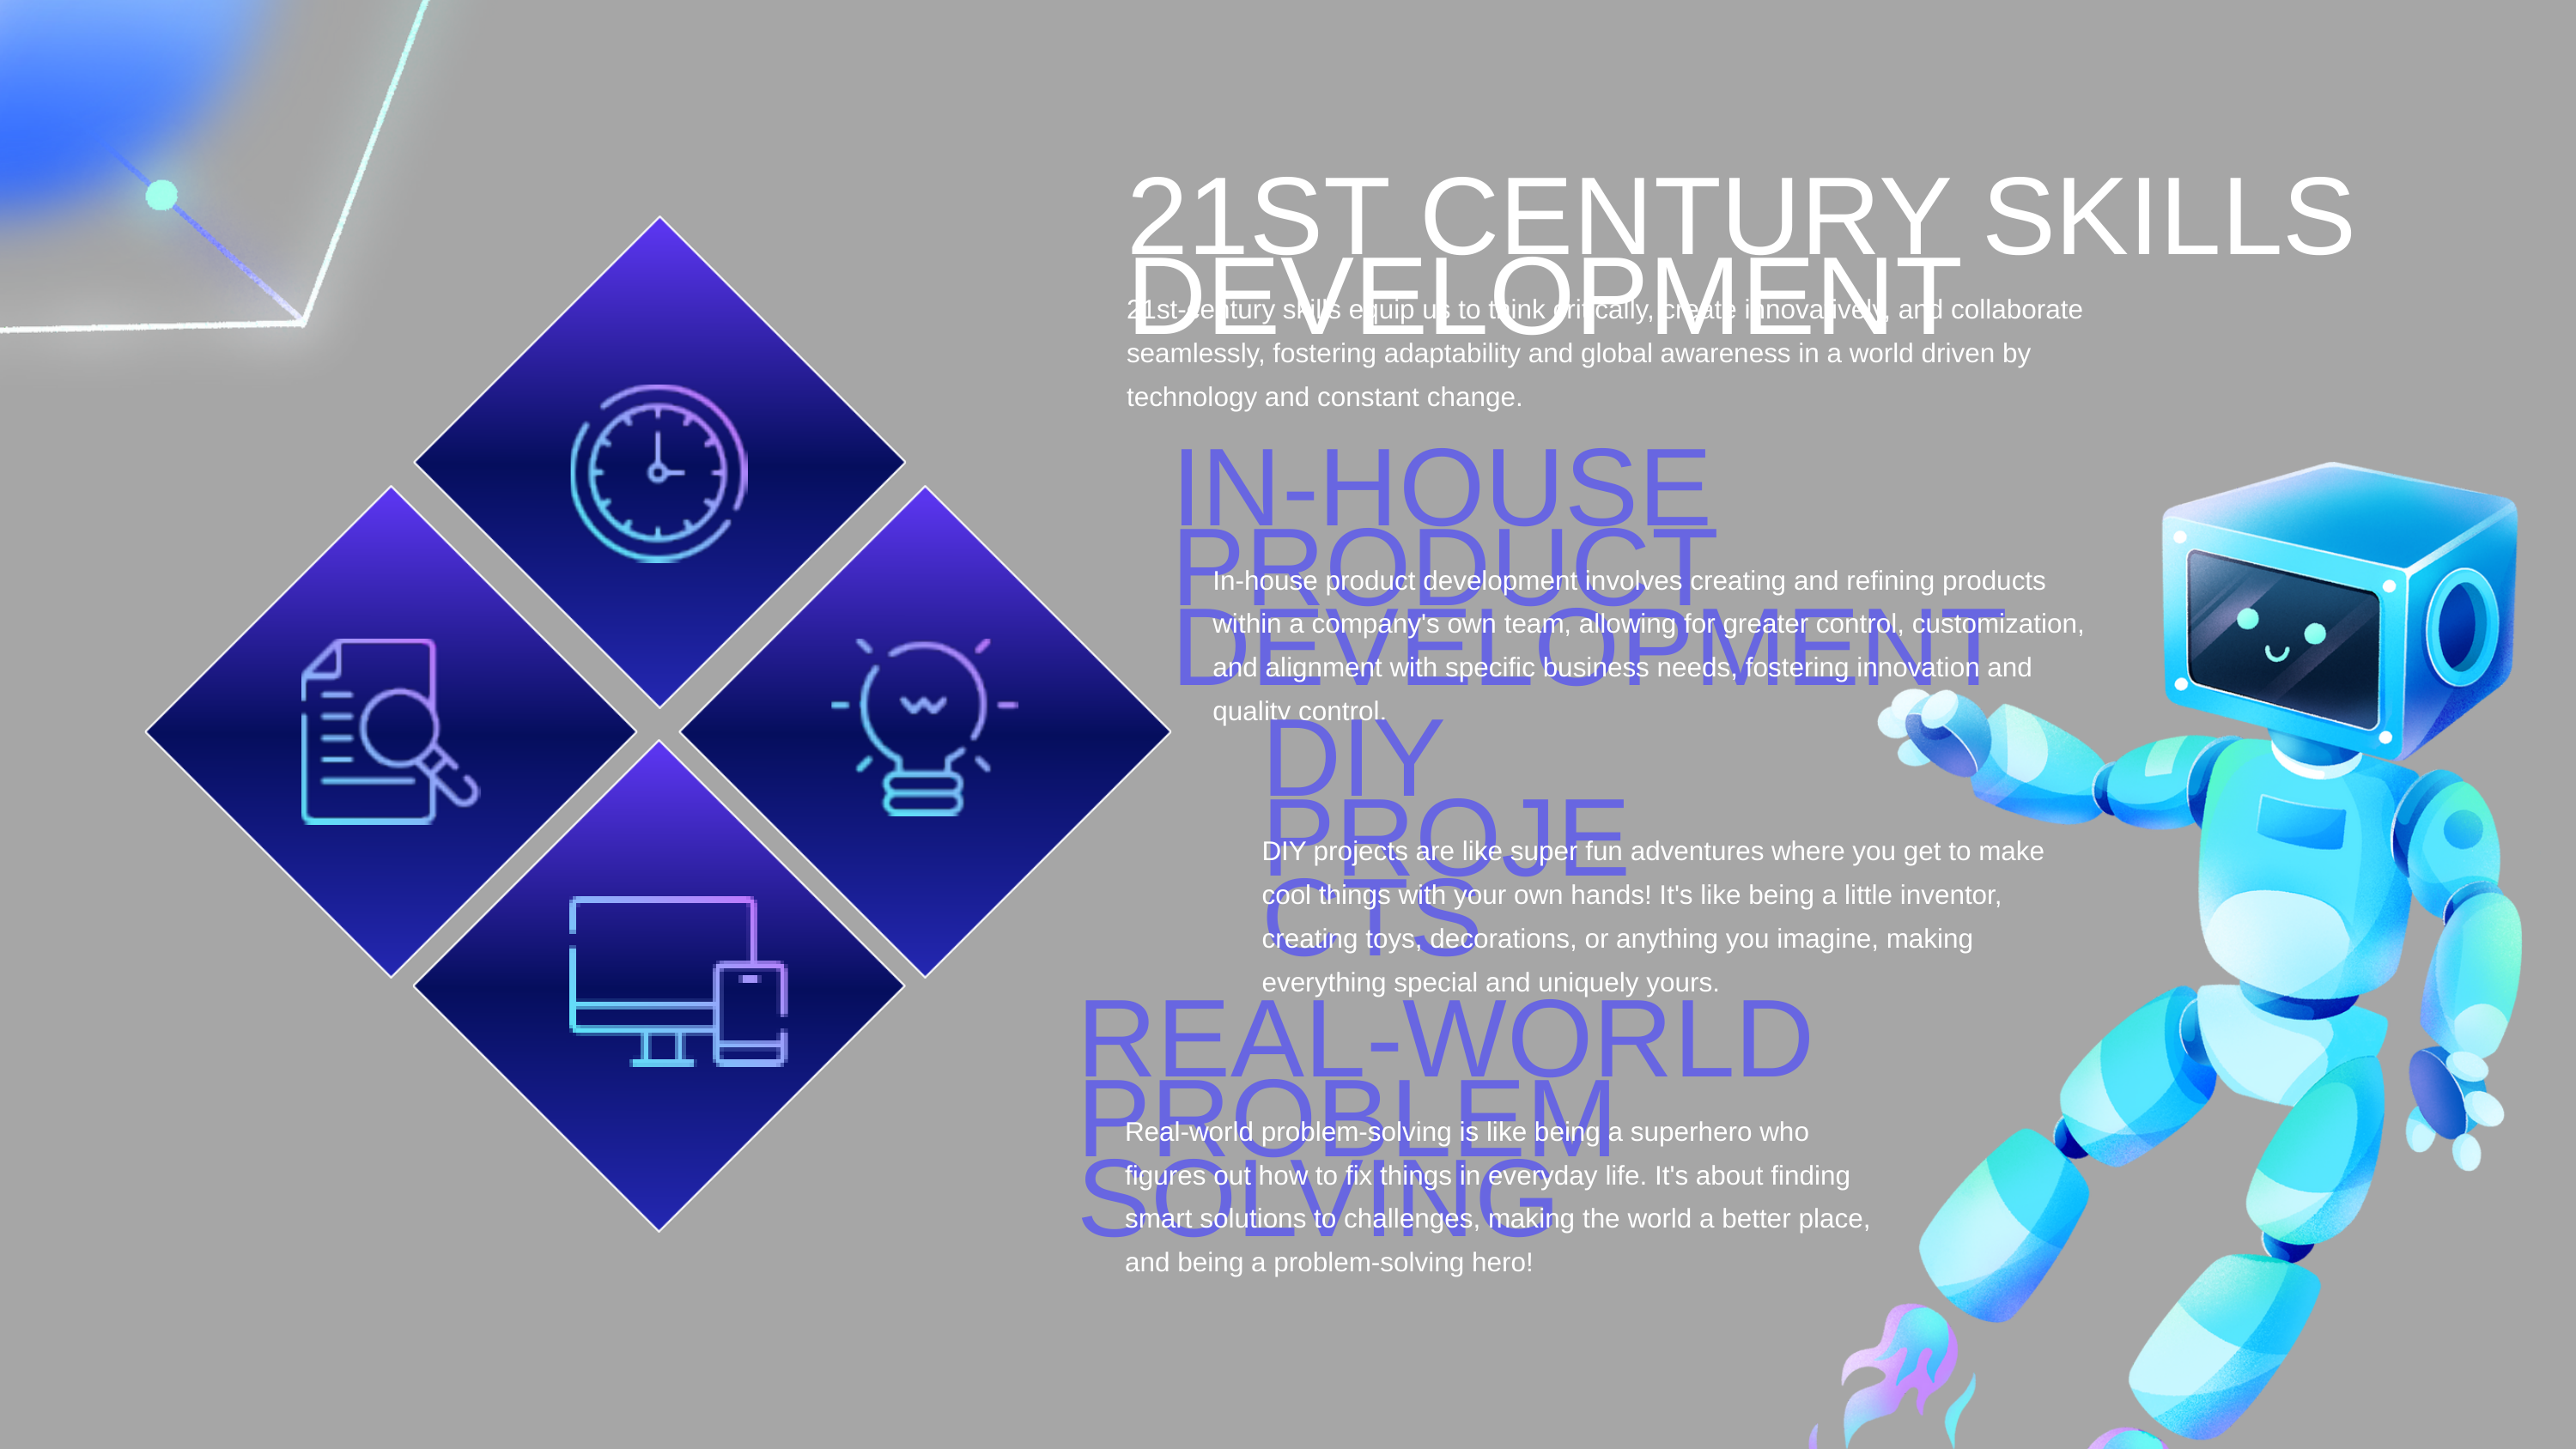

21ST CENTURY SKILLS DEVELOPMENT

21st-century skills equip us to think critically, create innovatively, and collaborate seamlessly, fostering adaptability and global awareness in a world driven by technology and constant change.

IN-HOUSE PRODUCT DEVELOPMENT

In-house product development involves creating and refining products within a company's own team, allowing for greater control, customization, and alignment with specific business needs, fostering innovation and quality control.

DIY PROJECTS

DIY projects are like super fun adventures where you get to make cool things with your own hands! It's like being a little inventor, creating toys, decorations, or anything you imagine, making everything special and uniquely yours.

REAL-WORLD PROBLEM SOLVING
Real-world problem-solving is like being a superhero who figures out how to fix things in everyday life. It's about finding smart solutions to challenges, making the world a better place, and being a problem-solving hero!